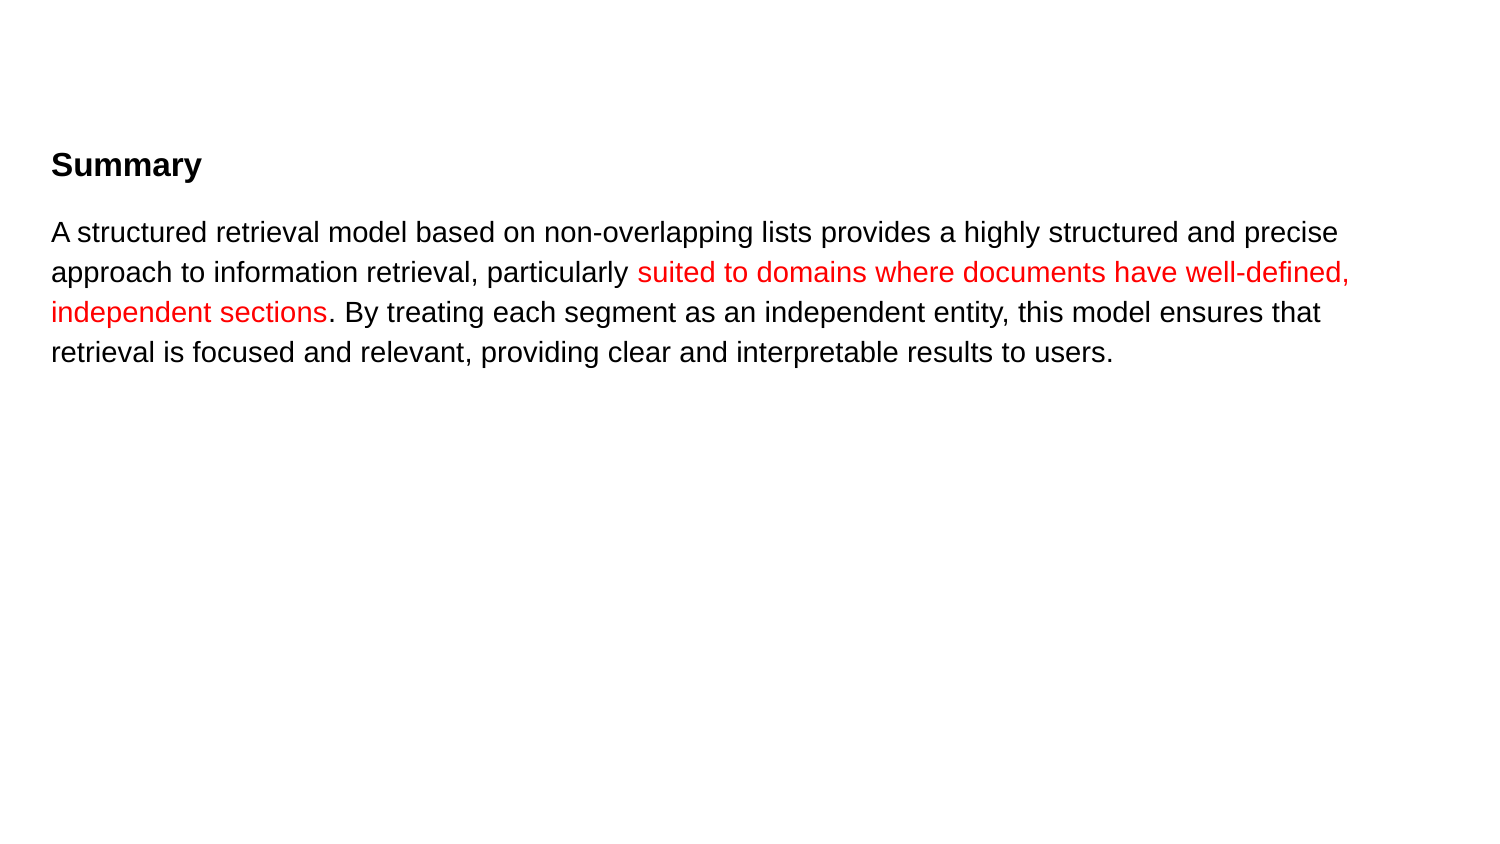

Summary
A structured retrieval model based on non-overlapping lists provides a highly structured and precise approach to information retrieval, particularly suited to domains where documents have well-defined, independent sections. By treating each segment as an independent entity, this model ensures that retrieval is focused and relevant, providing clear and interpretable results to users.